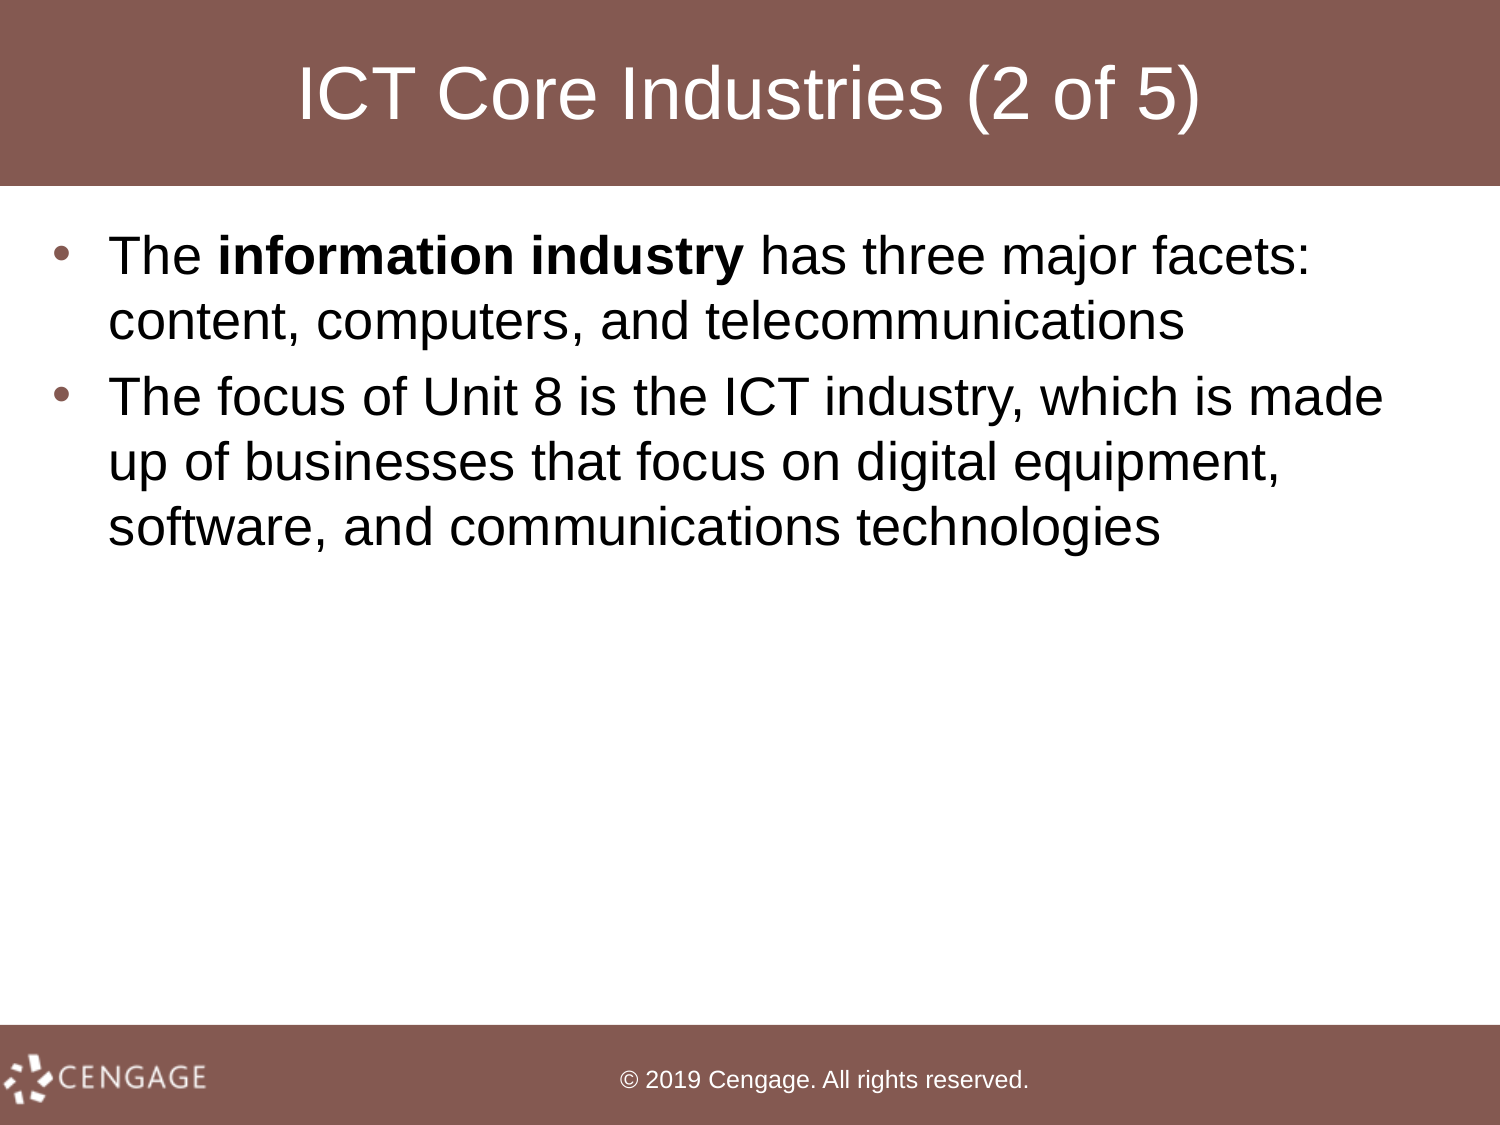

# ICT Core Industries (2 of 5)
The information industry has three major facets: content, computers, and telecommunications
The focus of Unit 8 is the ICT industry, which is made up of businesses that focus on digital equipment, software, and communications technologies